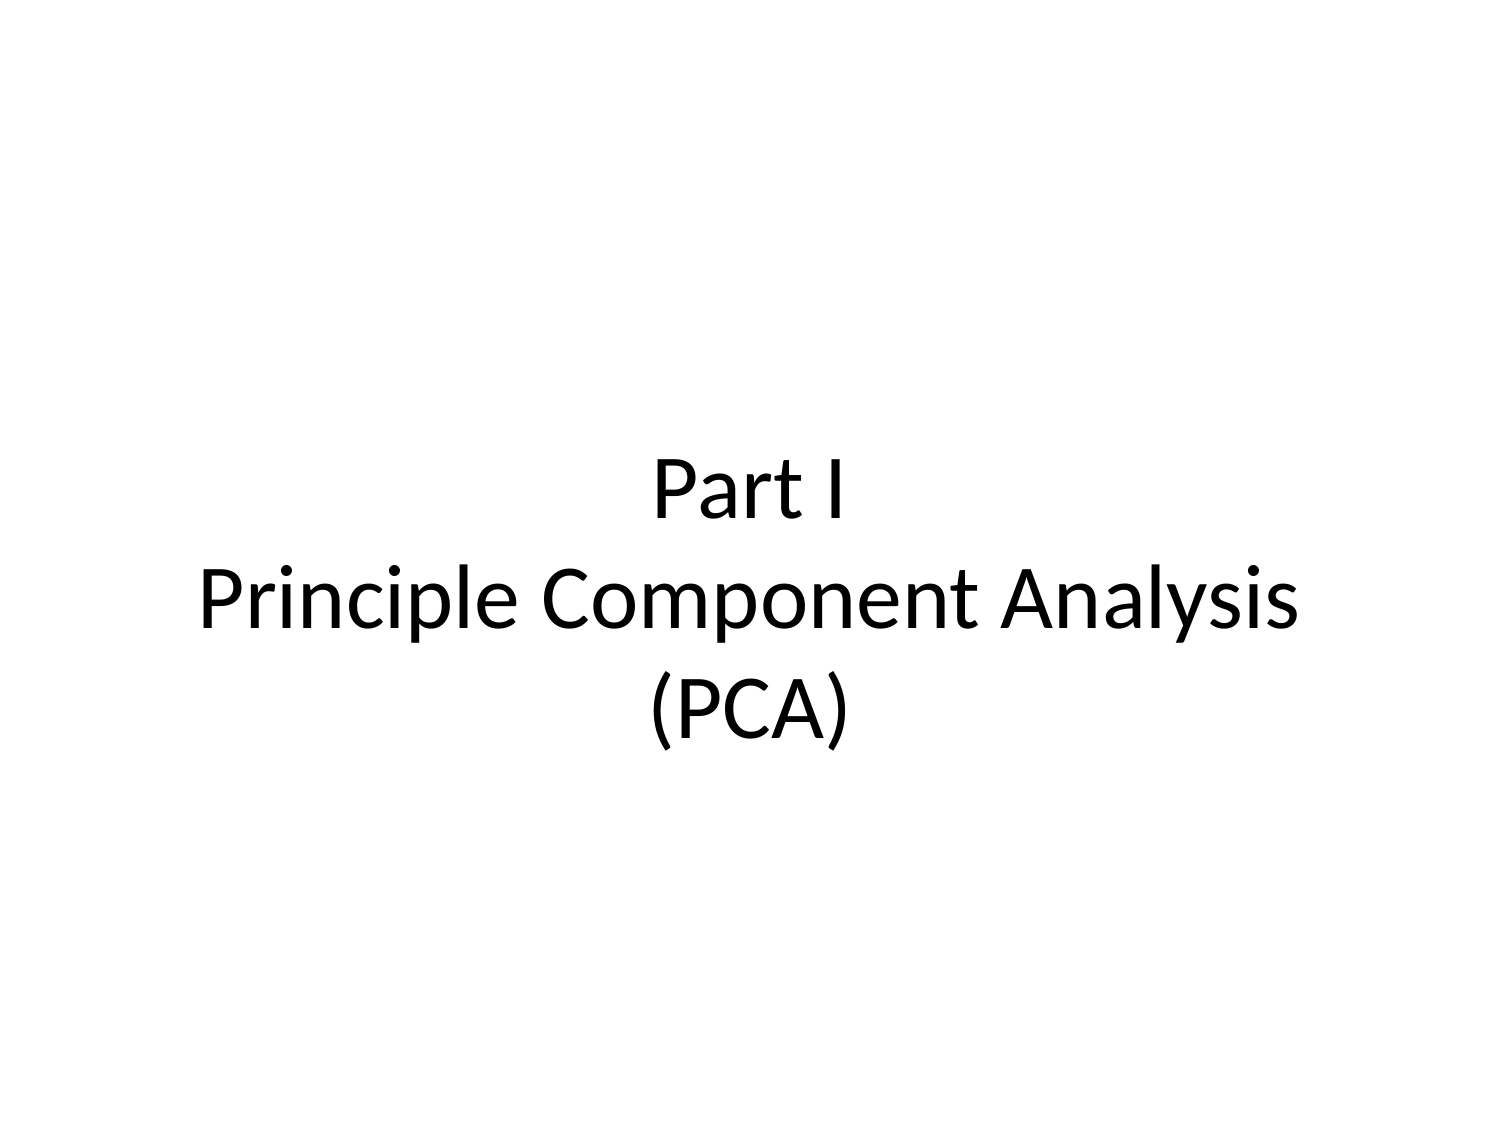

# Part I Principle Component Analysis (PCA)